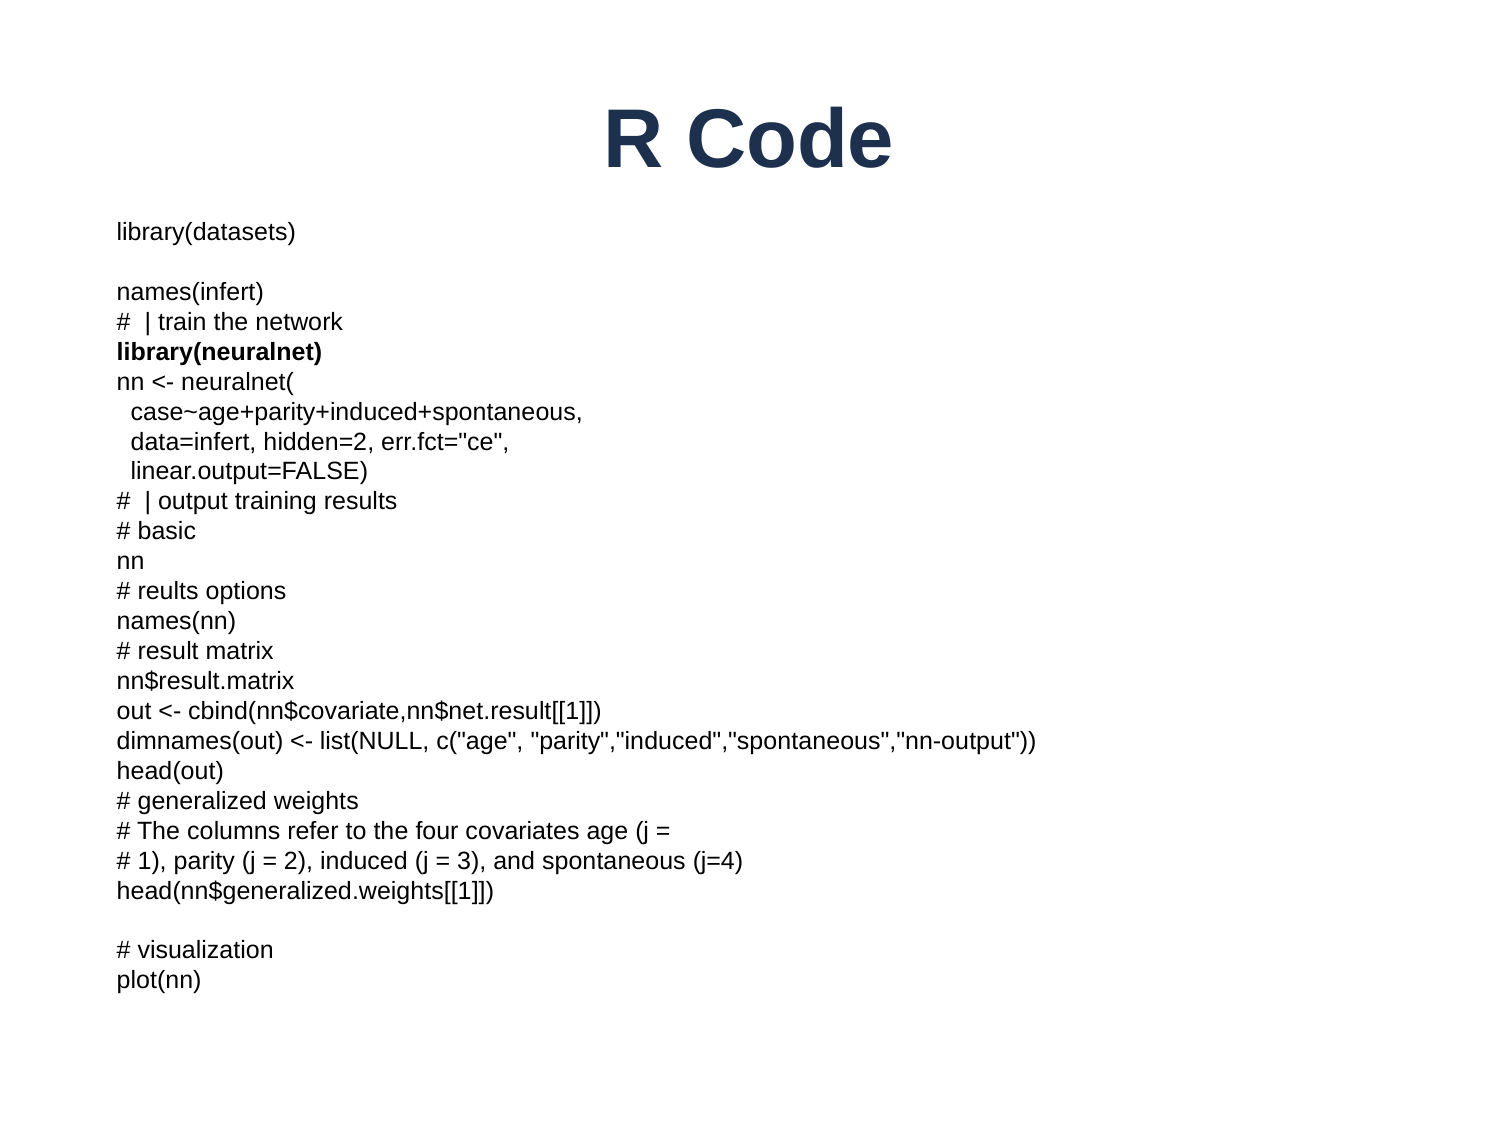

# R Code
library(datasets)

names(infert)
#  | train the network
library(neuralnet)
nn <- neuralnet(
  case~age+parity+induced+spontaneous,
  data=infert, hidden=2, err.fct="ce",
  linear.output=FALSE)
#  | output training results
# basic
nn
# reults options
names(nn)
# result matrix
nn$result.matrix
out <- cbind(nn$covariate,nn$net.result[[1]])
dimnames(out) <- list(NULL, c("age", "parity","induced","spontaneous","nn-output"))
head(out)
# generalized weights
# The columns refer to the four covariates age (j =
# 1), parity (j = 2), induced (j = 3), and spontaneous (j=4)
head(nn$generalized.weights[[1]])

# visualization
plot(nn)